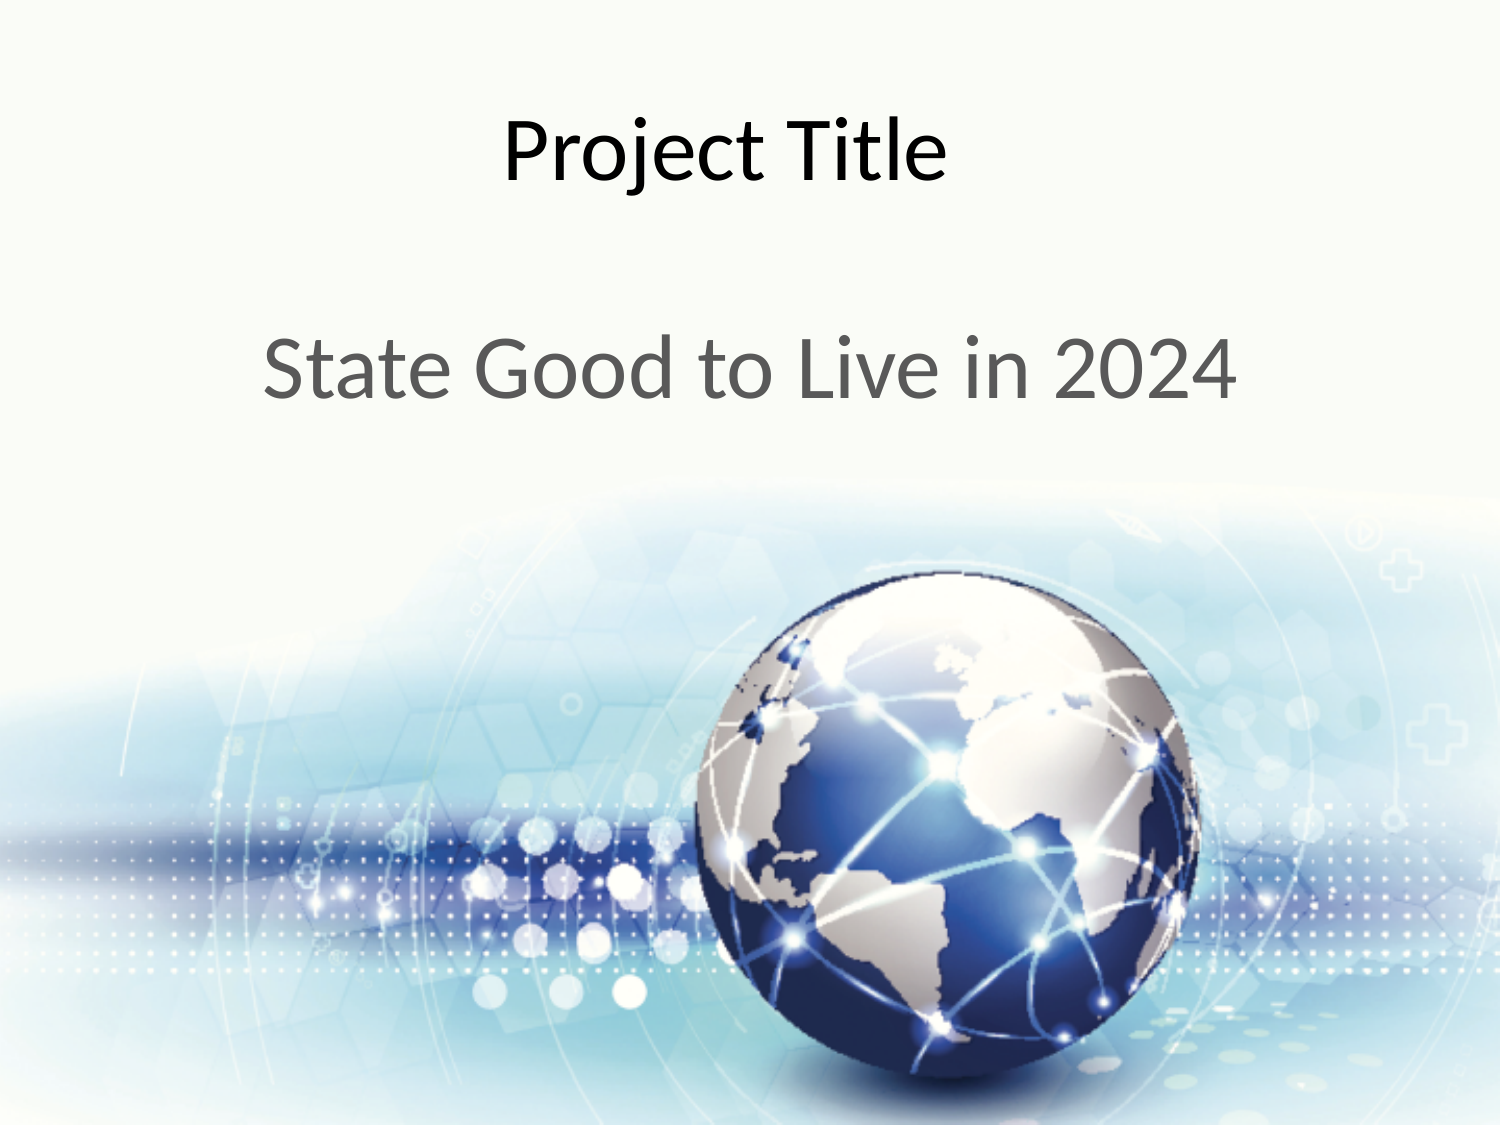

# Project Title
State Good to Live in 2024